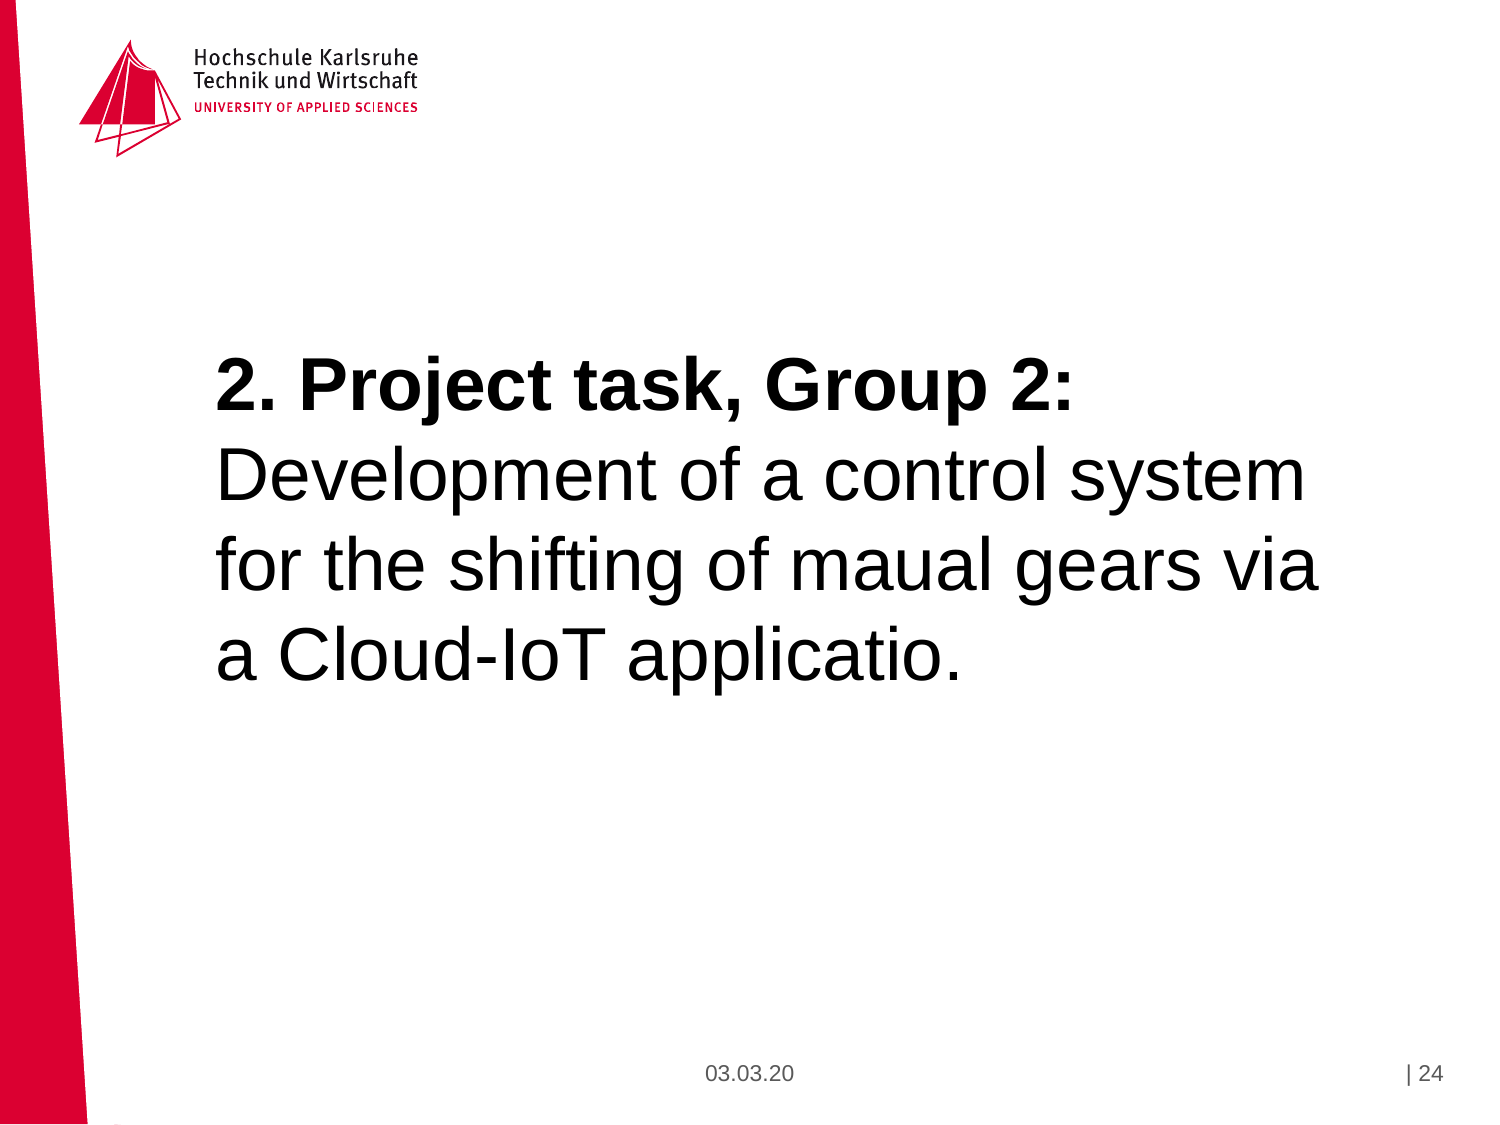

2. Project task, Group 2:
Development of a control system for the shifting of maual gears via a Cloud-IoT applicatio.
03.03.20
| 24